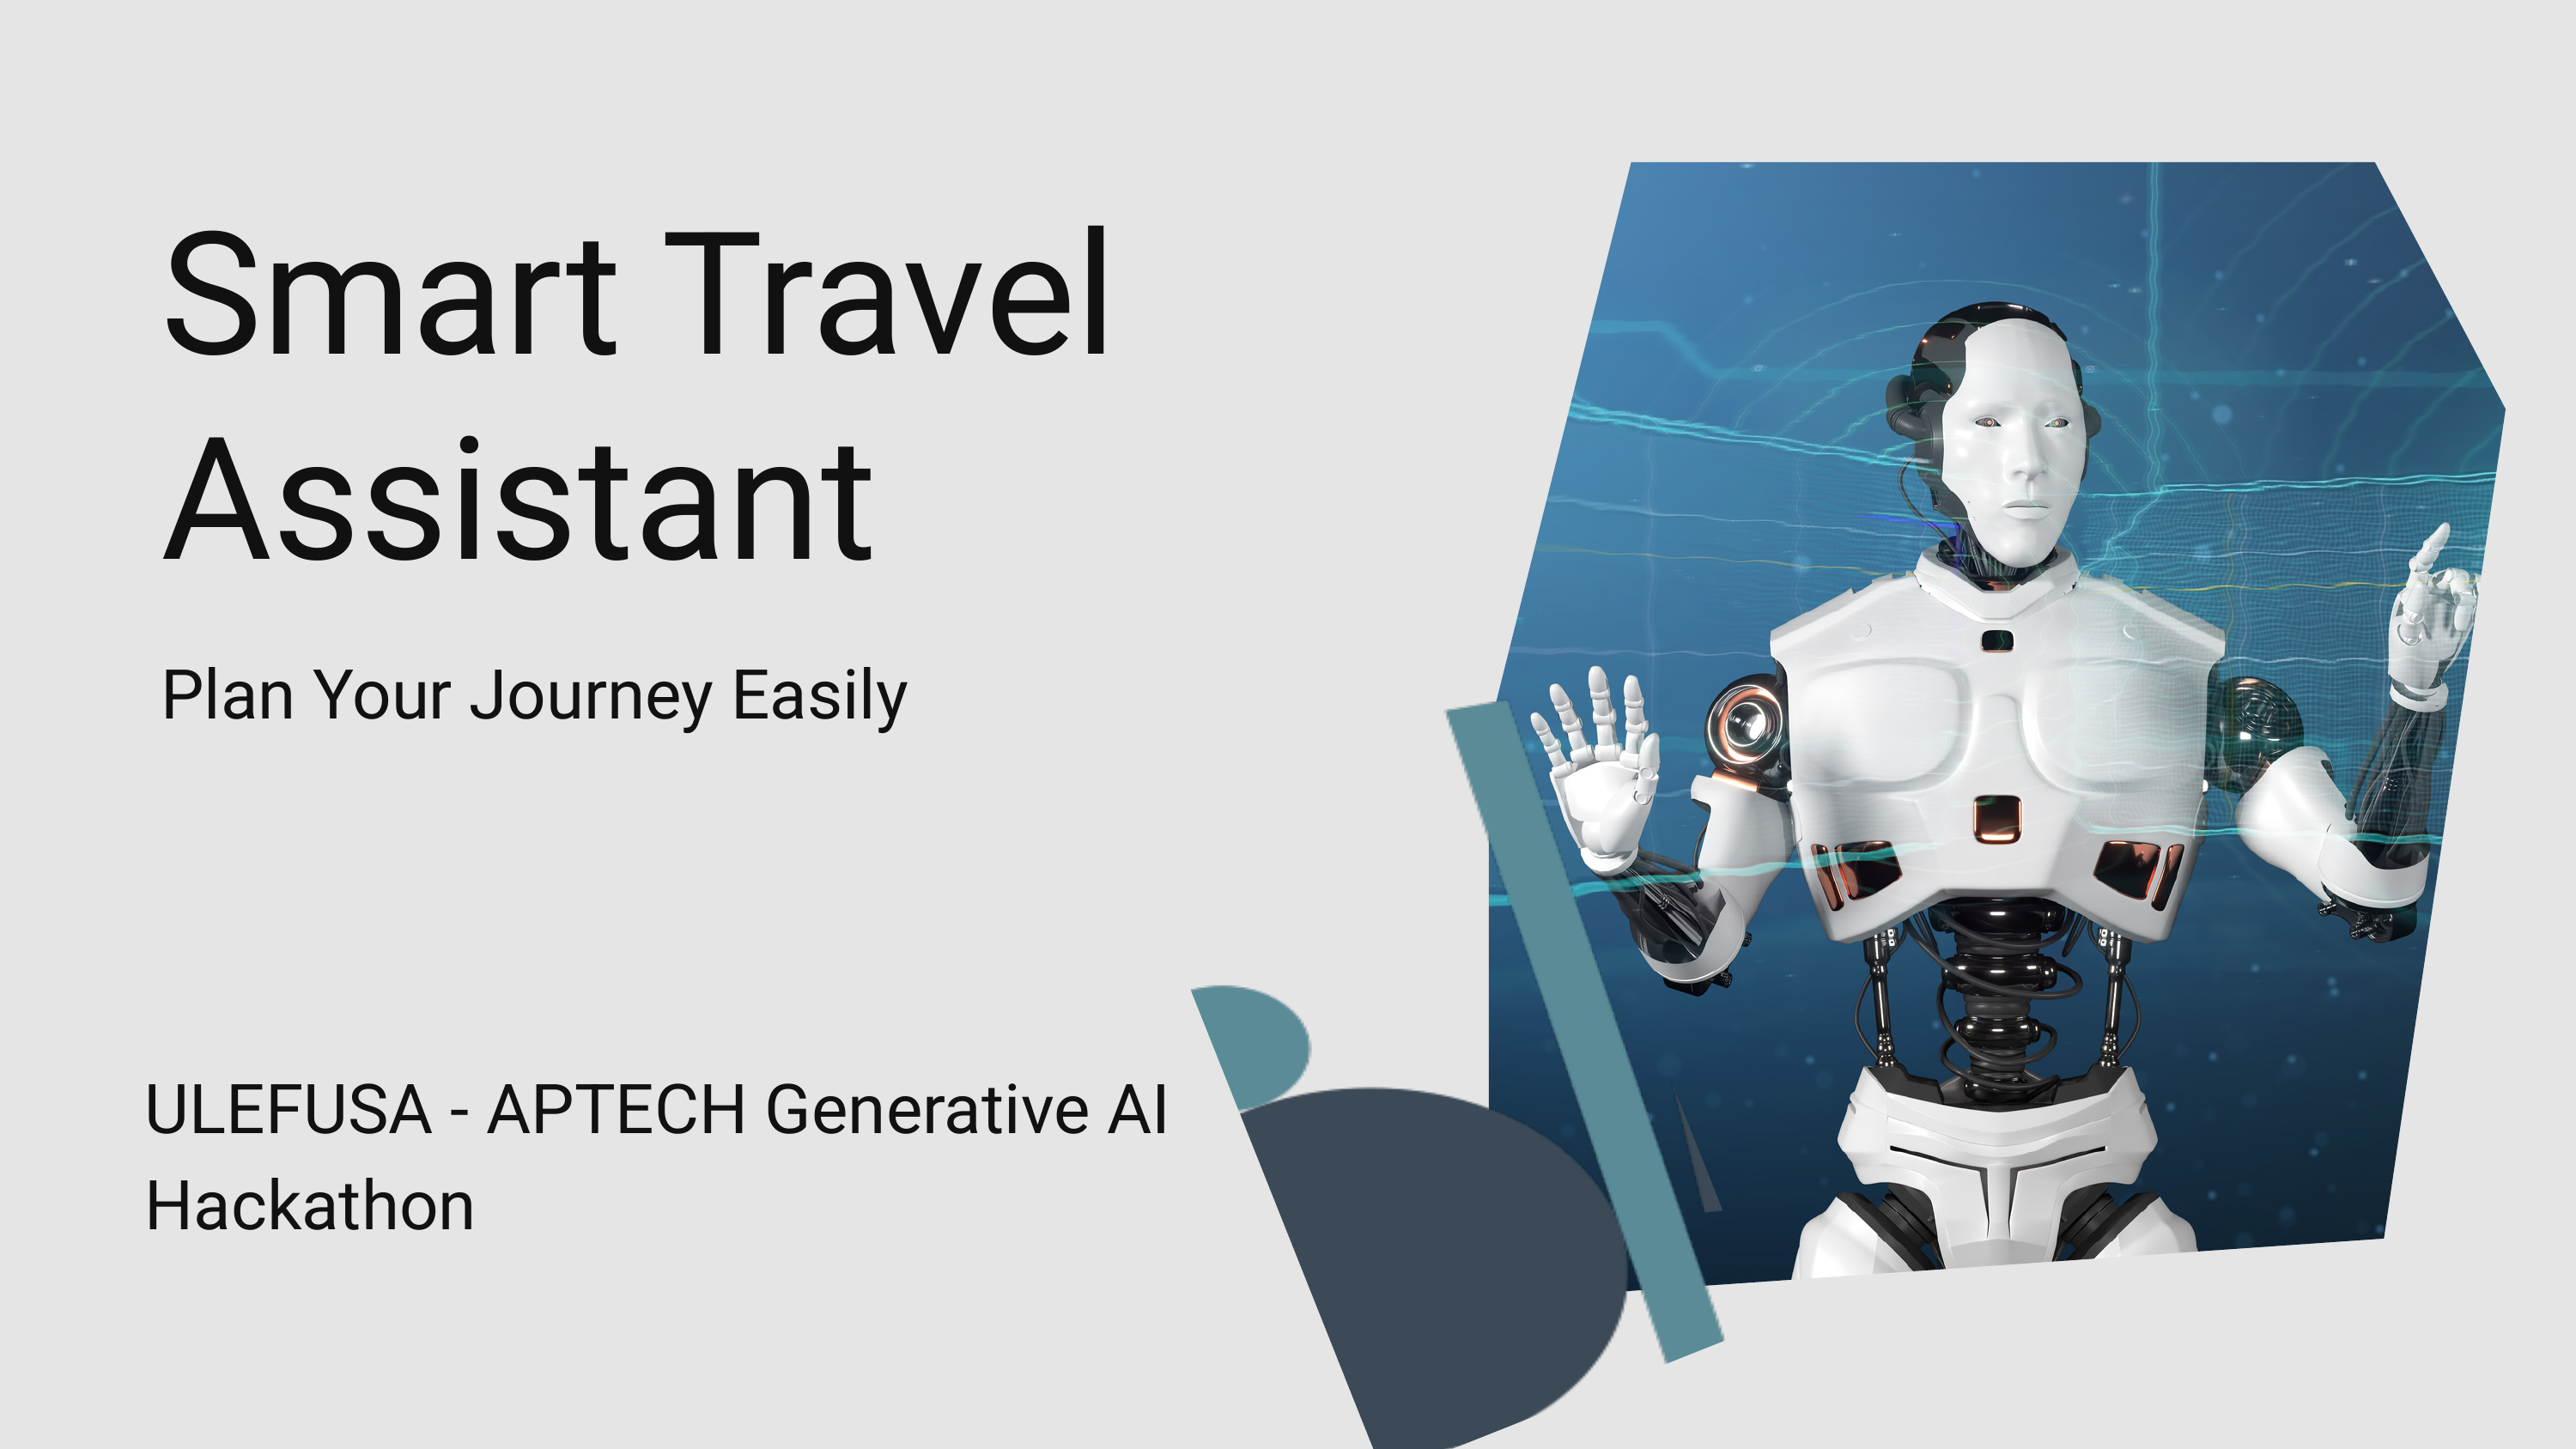

Smart Travel Assistant
Plan Your Journey Easily

ULEFUSA - APTECH Generative AI Hackathon